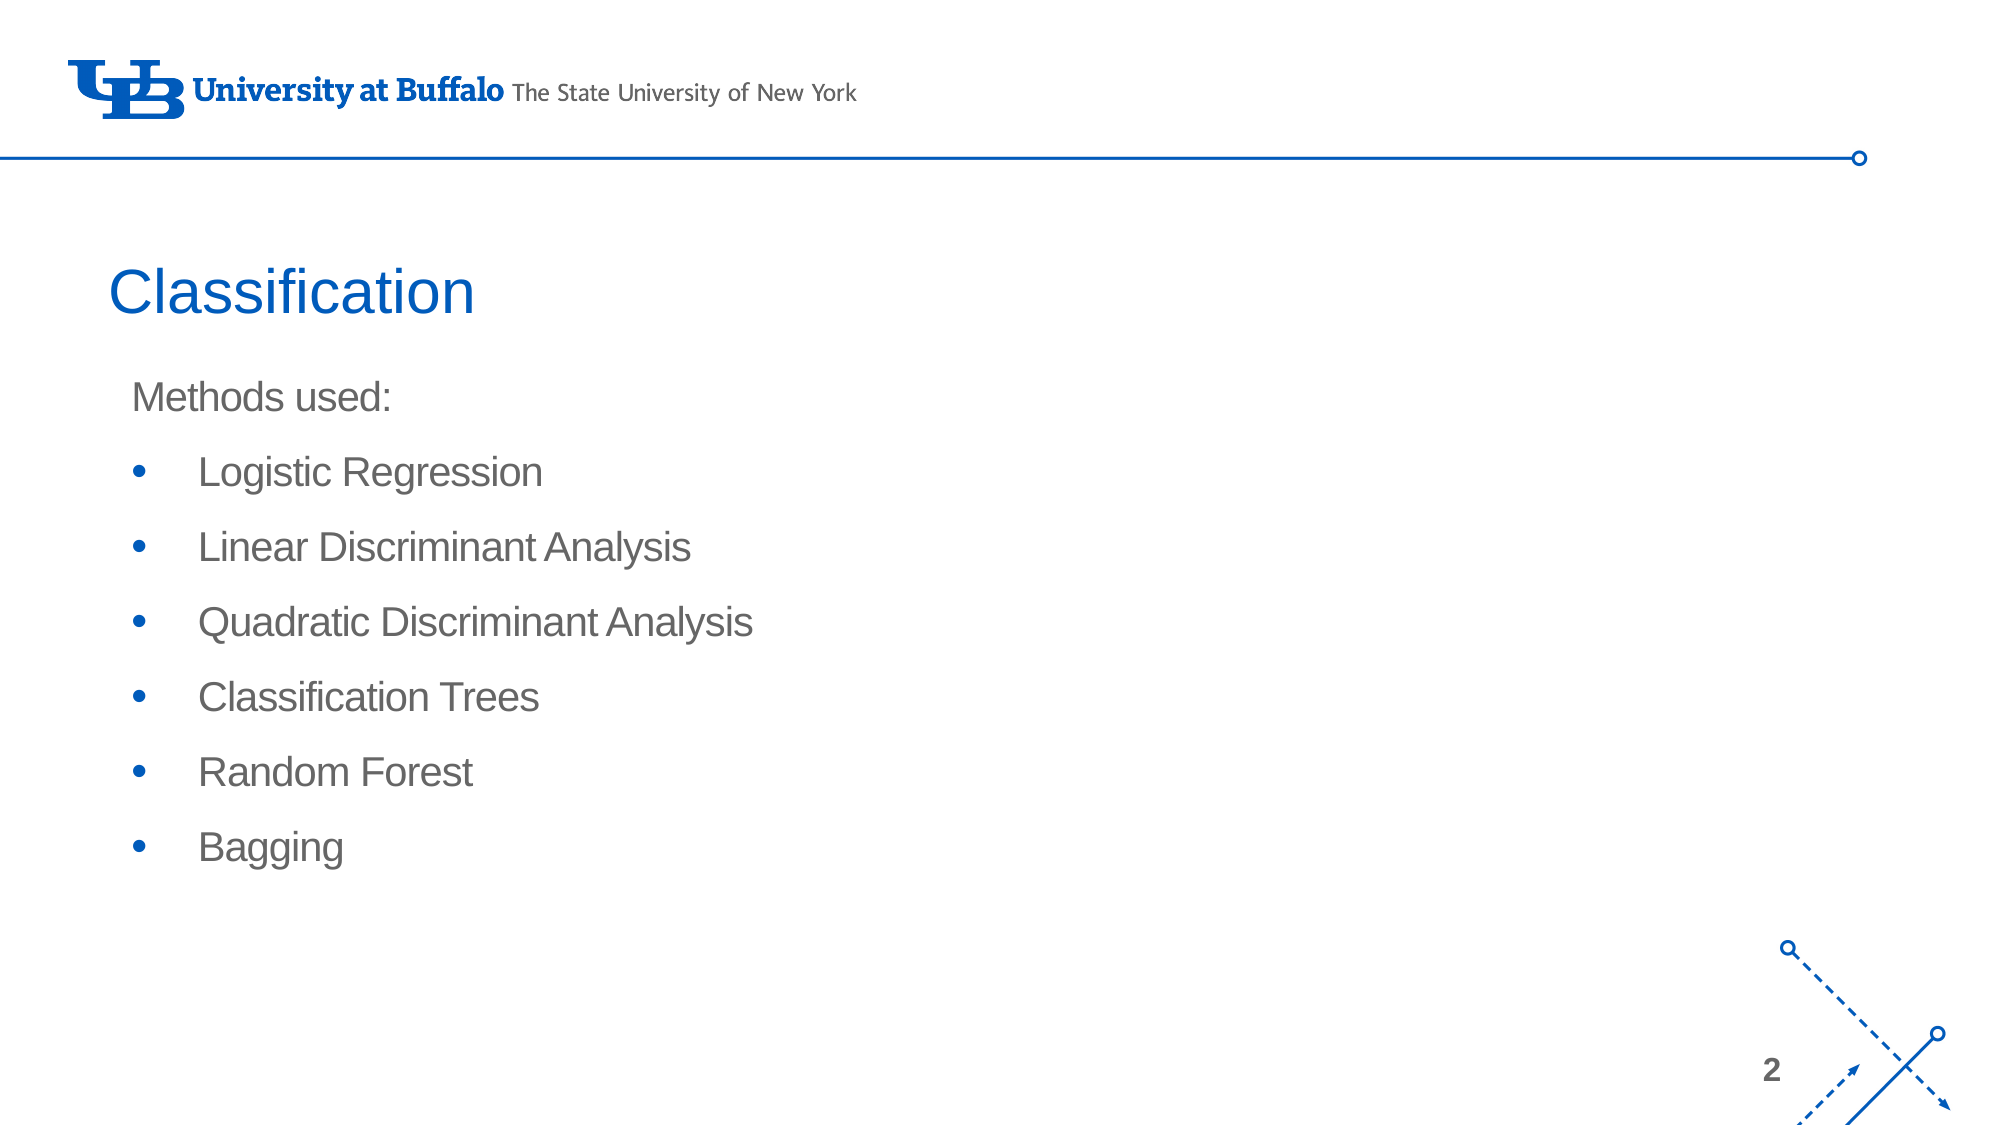

# Classification
Methods used:
Logistic Regression
Linear Discriminant Analysis
Quadratic Discriminant Analysis
Classification Trees
Random Forest
Bagging